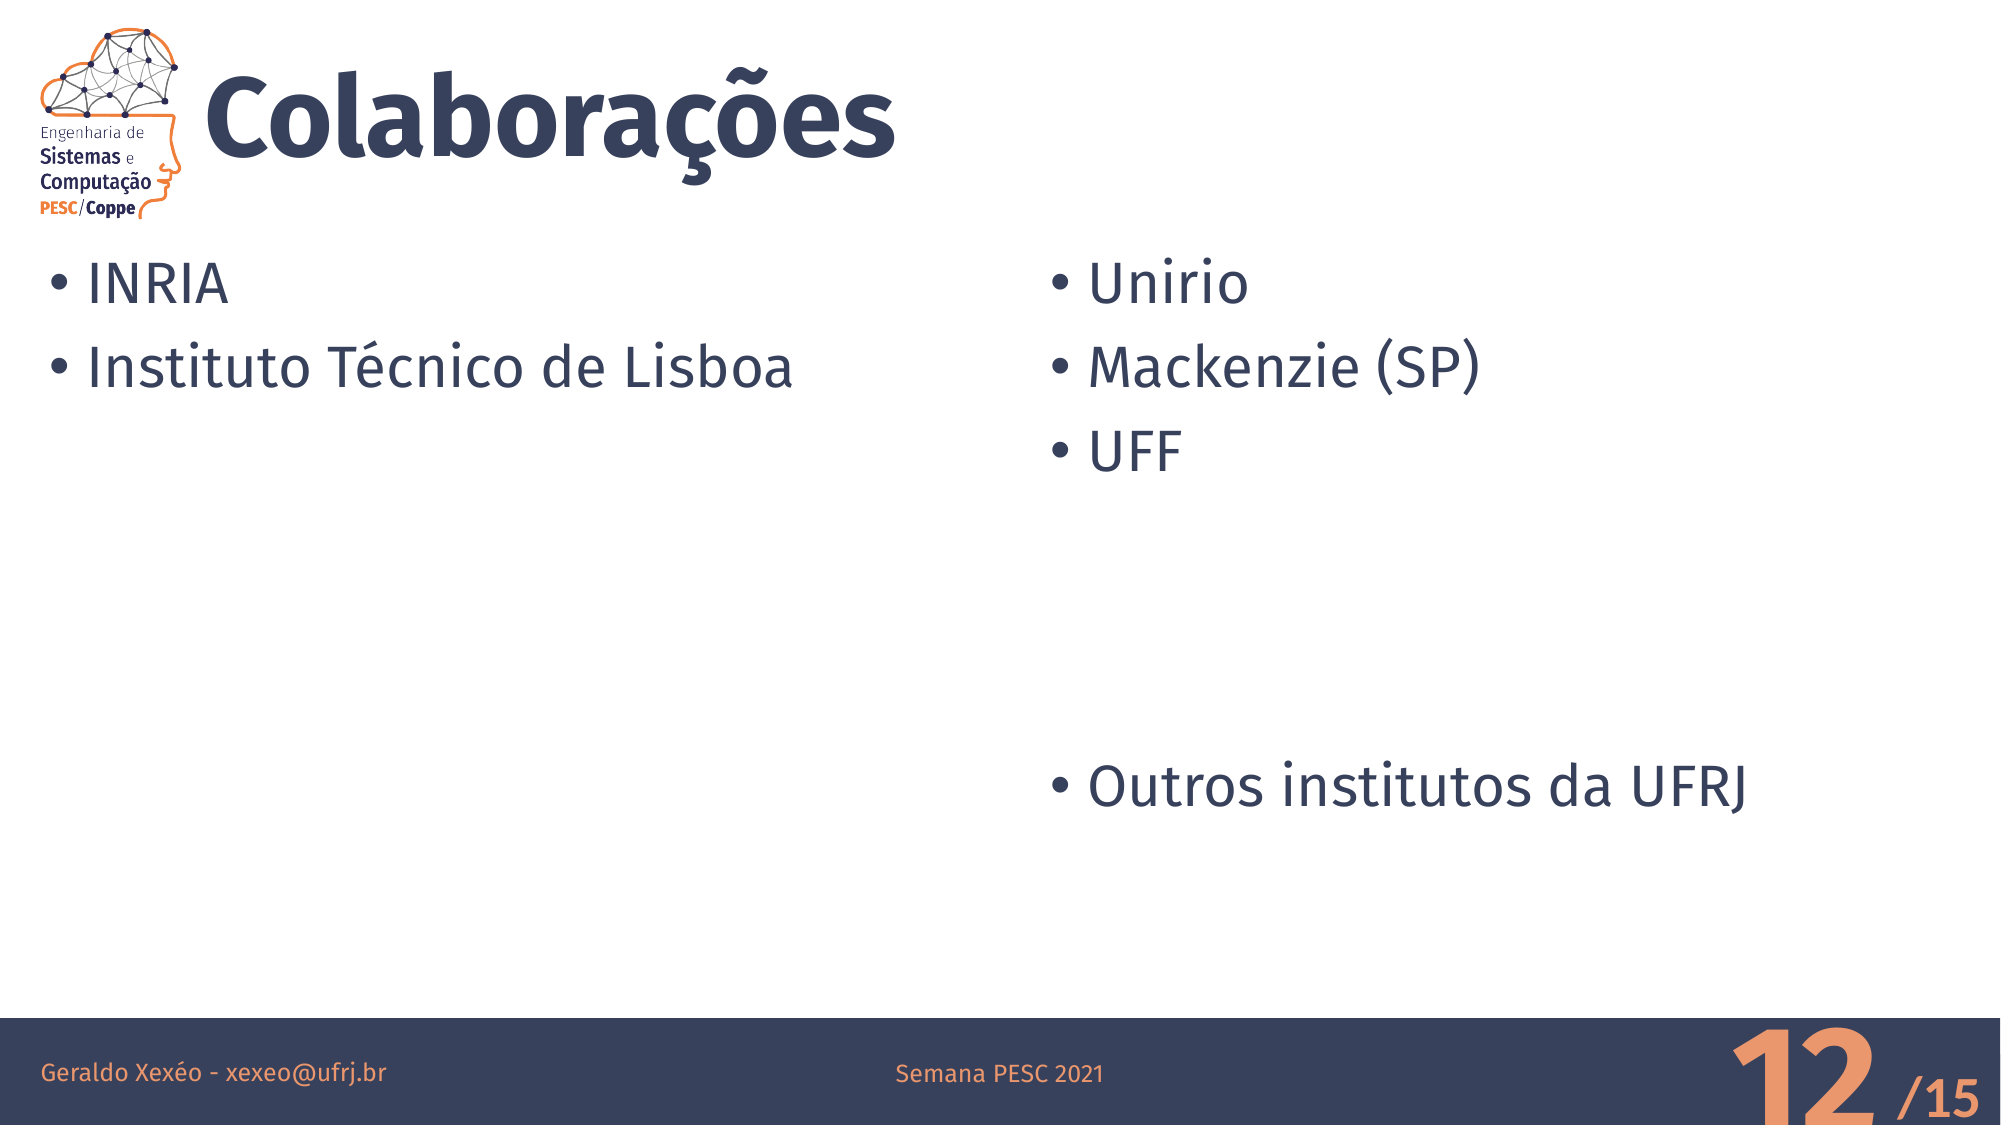

# Colaborações
INRIA
Instituto Técnico de Lisboa

Unirio
Mackenzie (SP)
UFF

Outros institutos da UFRJ

Geraldo Xexéo - xexeo@ufrj.br
12
Semana PESC 2021